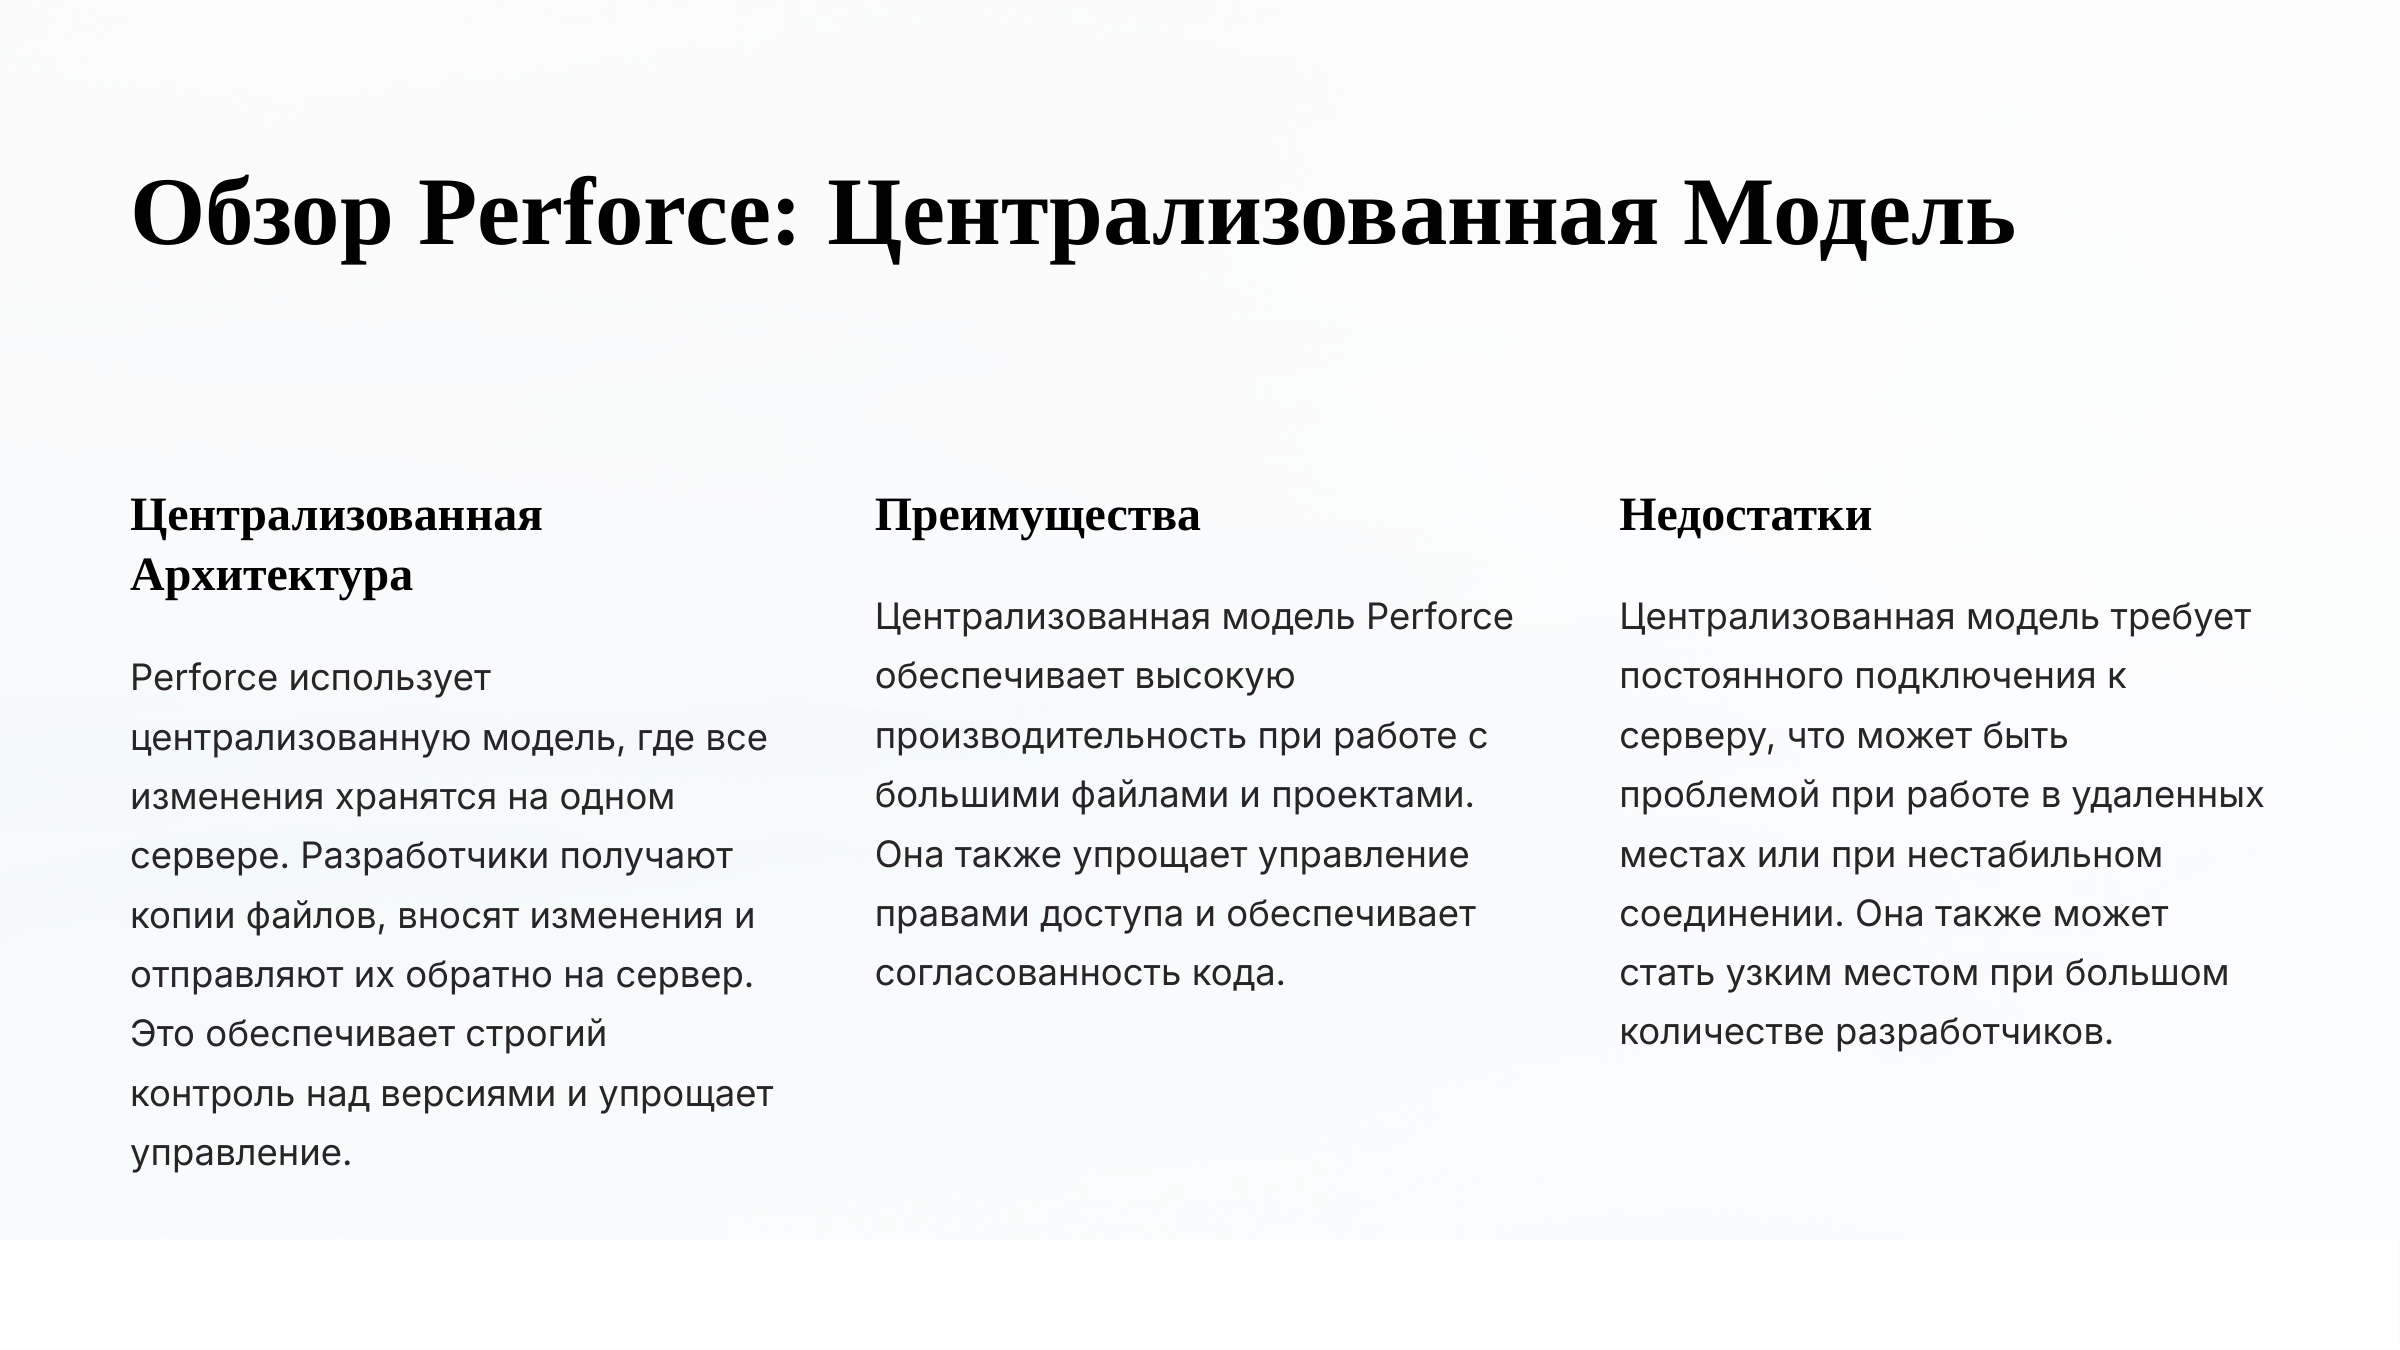

Обзор Perforce: Централизованная Модель
Централизованная Архитектура
Преимущества
Недостатки
Централизованная модель Perforce обеспечивает высокую производительность при работе с большими файлами и проектами. Она также упрощает управление правами доступа и обеспечивает согласованность кода.
Централизованная модель требует постоянного подключения к серверу, что может быть проблемой при работе в удаленных местах или при нестабильном соединении. Она также может стать узким местом при большом количестве разработчиков.
Perforce использует централизованную модель, где все изменения хранятся на одном сервере. Разработчики получают копии файлов, вносят изменения и отправляют их обратно на сервер. Это обеспечивает строгий контроль над версиями и упрощает управление.